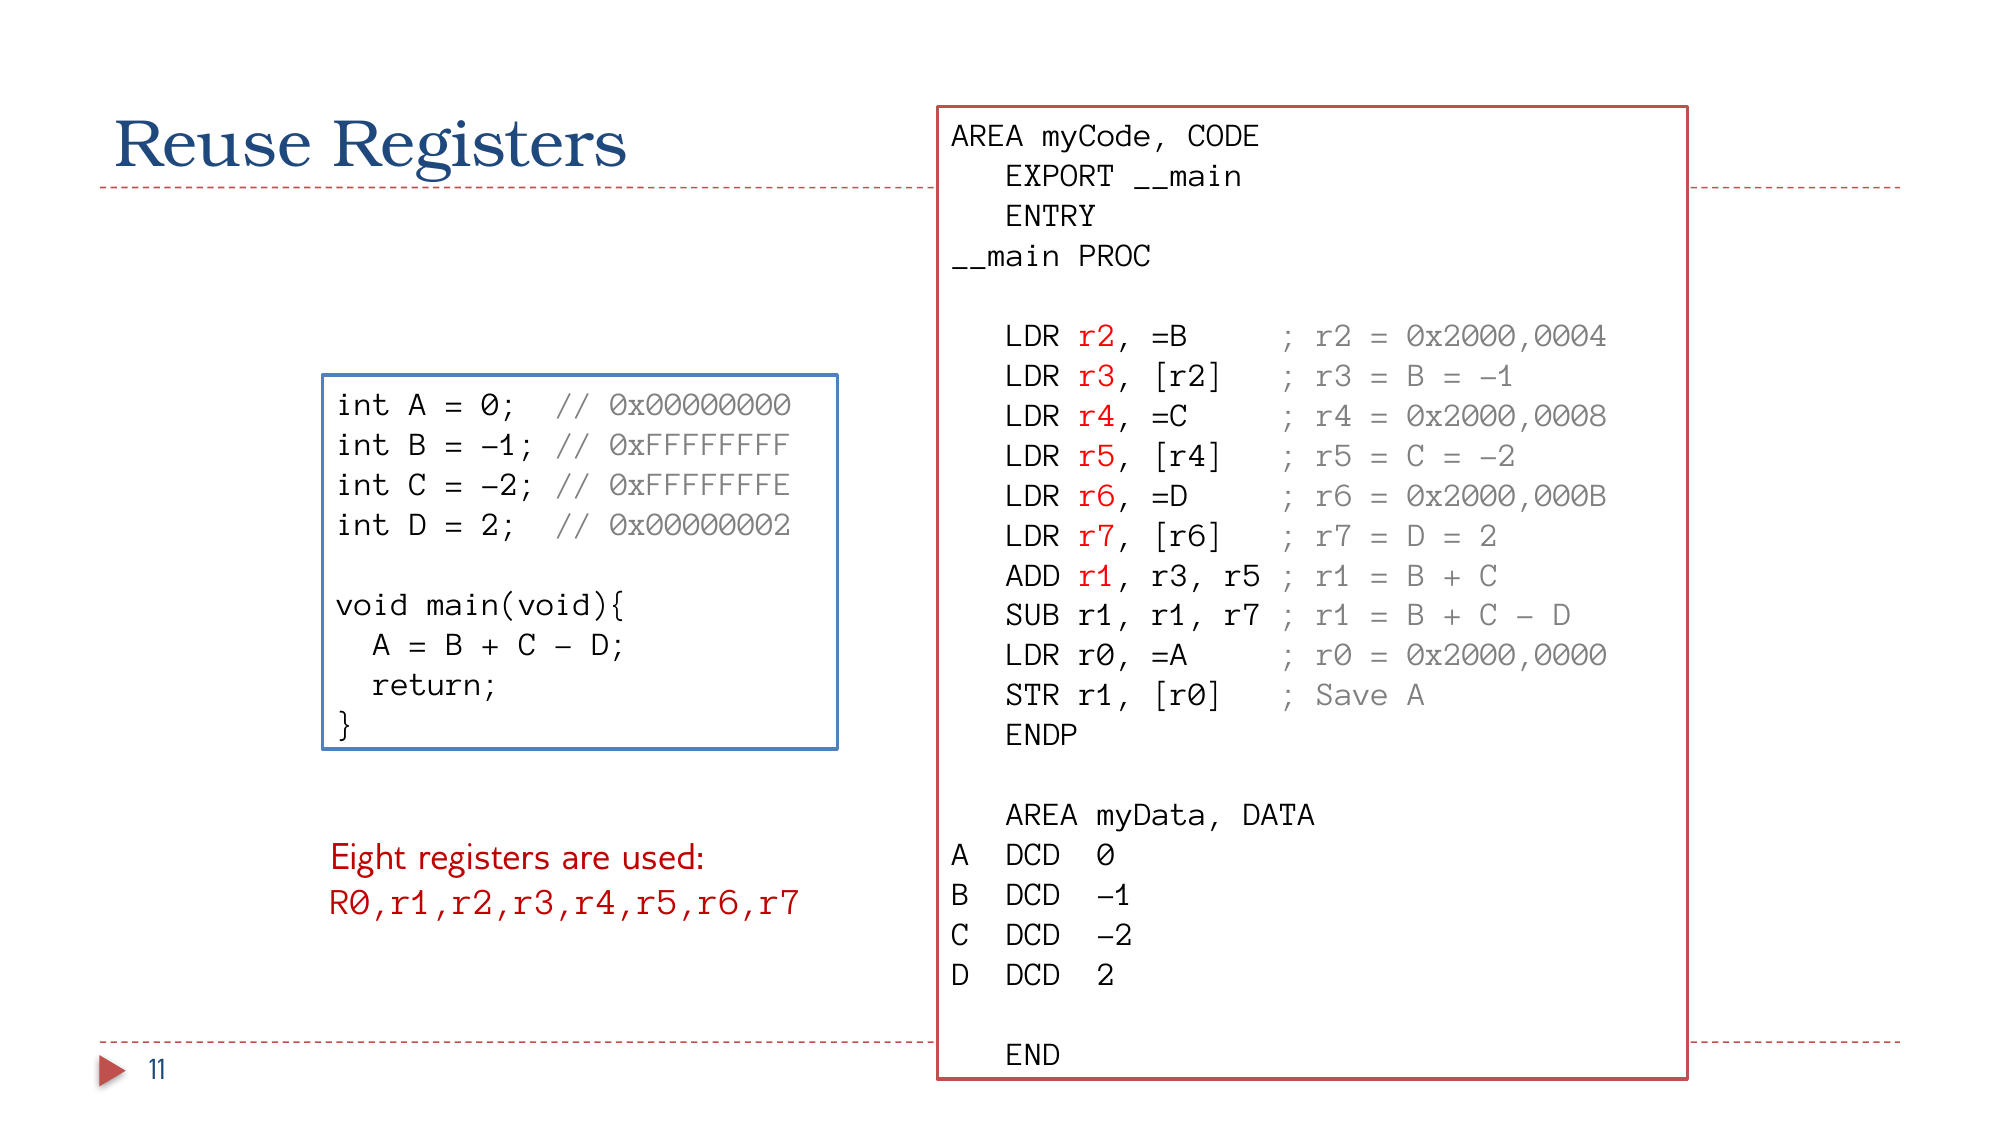

# Reuse Registers
AREA myCode, CODE
   EXPORT __main
   ENTRY
__main PROC

   LDR r2, =B     ; r2 = 0x2000,0004
   LDR r3, [r2]   ; r3 = B = -1
   LDR r4, =C     ; r4 = 0x2000,0008
   LDR r5, [r4]   ; r5 = C = -2
   LDR r6, =D     ; r6 = 0x2000,000B
   LDR r7, [r6]   ; r7 = D = 2
   ADD r1, r3, r5 ; r1 = B + C
   SUB r1, r1, r7 ; r1 = B + C - D
   LDR r0, =A     ; r0 = 0x2000,0000
   STR r1, [r0]   ; Save A
   ENDP

   AREA myData, DATA
A  DCD  0
B  DCD  -1
C  DCD  -2
D  DCD  2

   END
int A = 0;  // 0x00000000
int B = -1; // 0xFFFFFFFF
int C = -2; // 0xFFFFFFFE
int D = 2;  // 0x00000002

void main(void){
  A = B + C – D;
  return;
}
Eight registers are used:
R0,r1,r2,r3,r4,r5,r6,r7
11